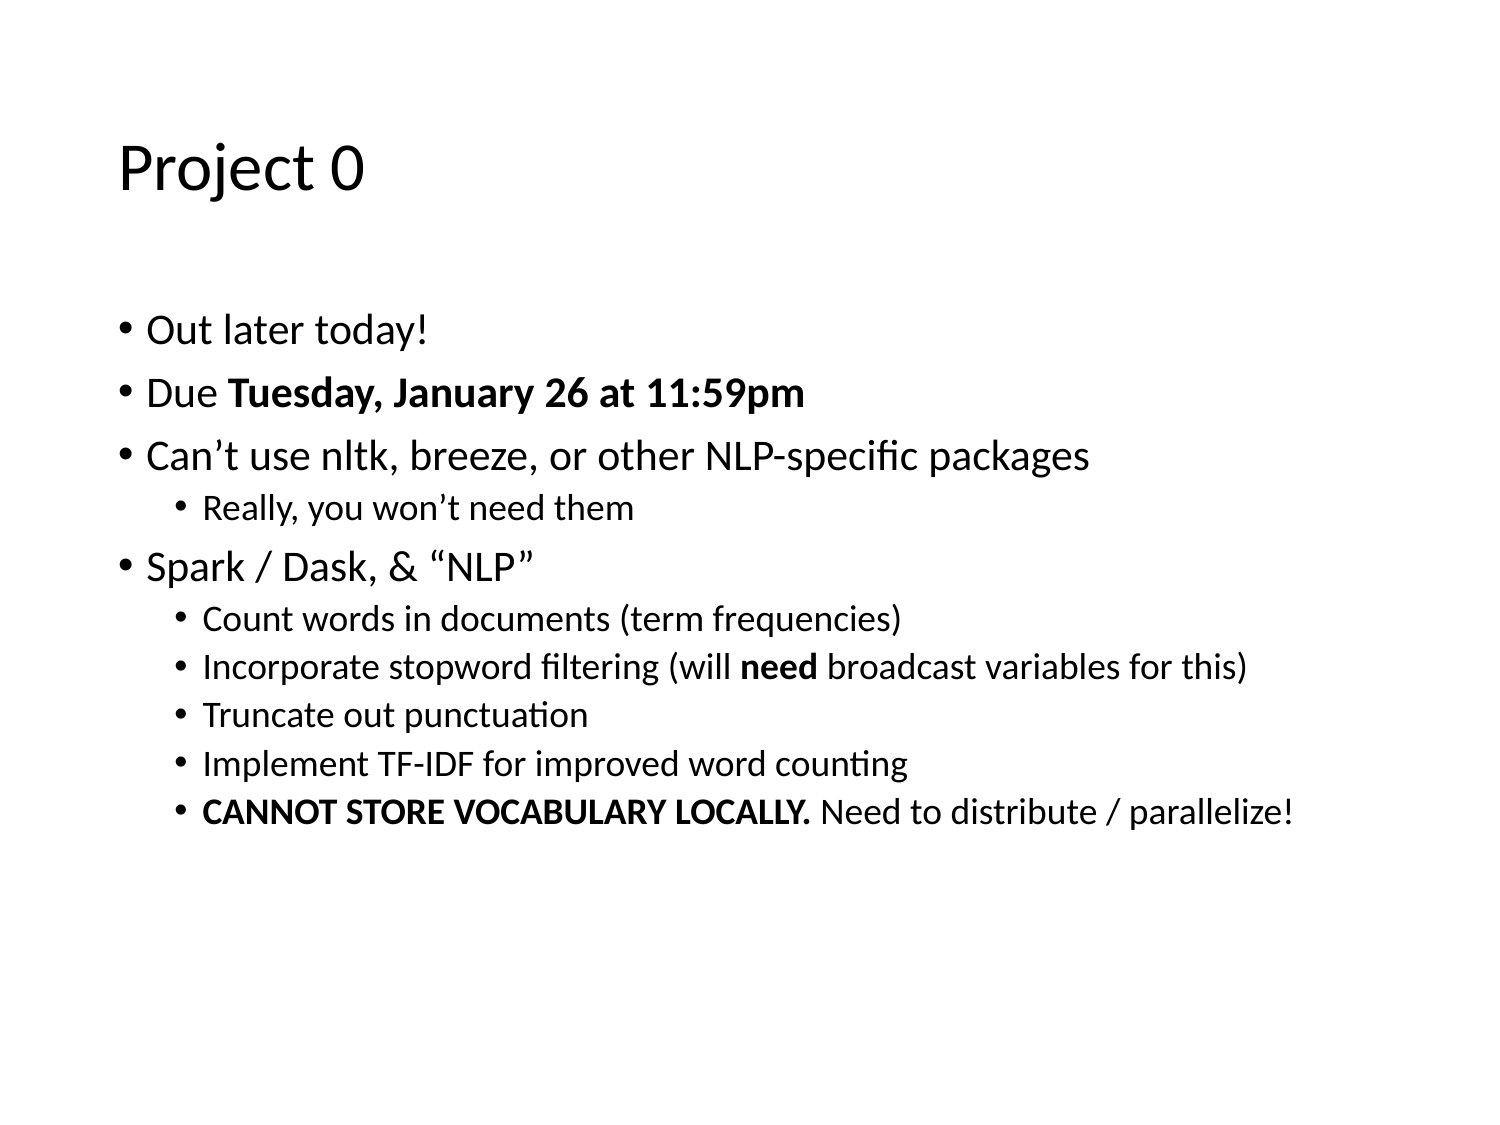

# Project 0
Out later today!
Due Tuesday, January 26 at 11:59pm
Can’t use nltk, breeze, or other NLP-specific packages
Really, you won’t need them
Spark / Dask, & “NLP”
Count words in documents (term frequencies)
Incorporate stopword filtering (will need broadcast variables for this)
Truncate out punctuation
Implement TF-IDF for improved word counting
CANNOT STORE VOCABULARY LOCALLY. Need to distribute / parallelize!